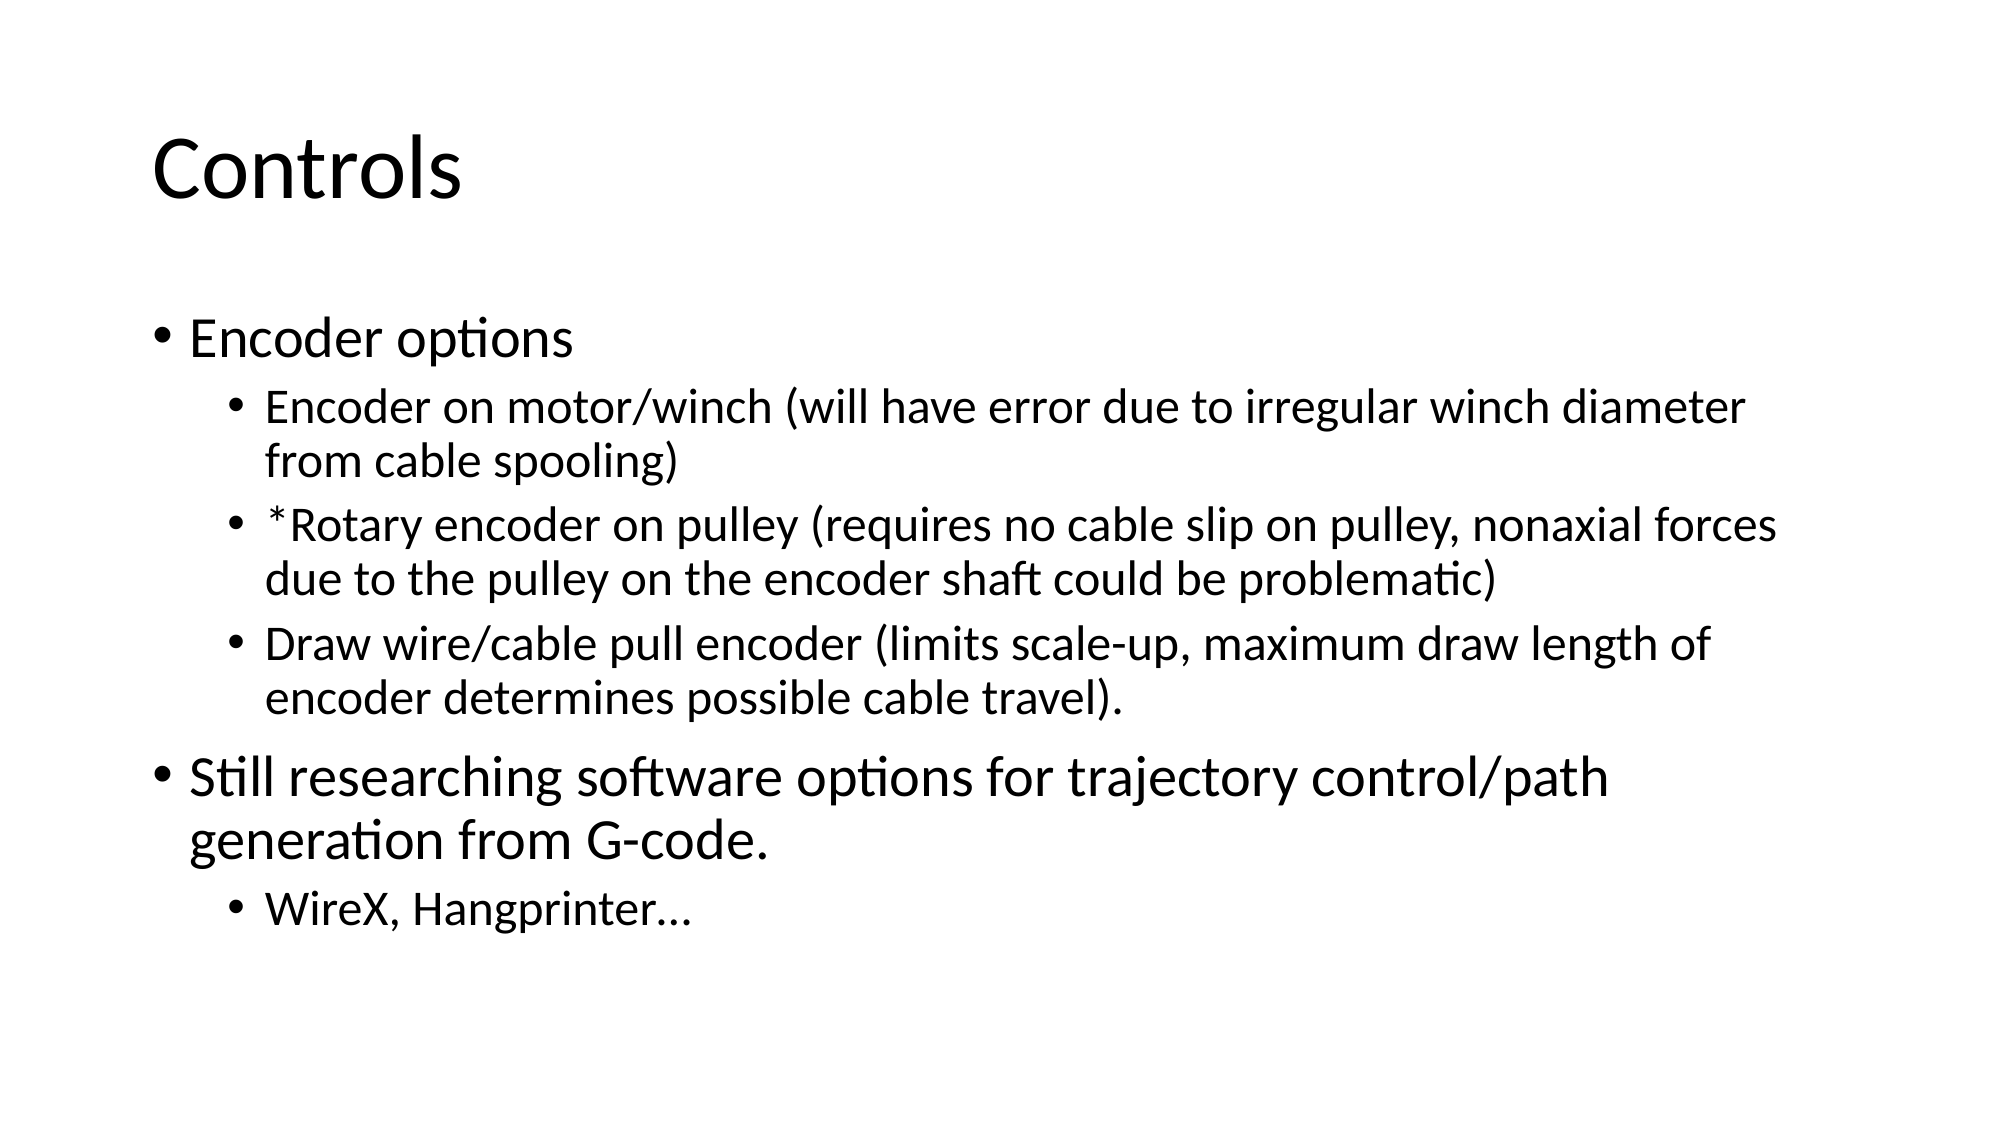

# Controls
Encoder options
Encoder on motor/winch (will have error due to irregular winch diameter from cable spooling)
*Rotary encoder on pulley (requires no cable slip on pulley, nonaxial forces due to the pulley on the encoder shaft could be problematic)
Draw wire/cable pull encoder (limits scale-up, maximum draw length of encoder determines possible cable travel).
Still researching software options for trajectory control/path generation from G-code.
WireX, Hangprinter…